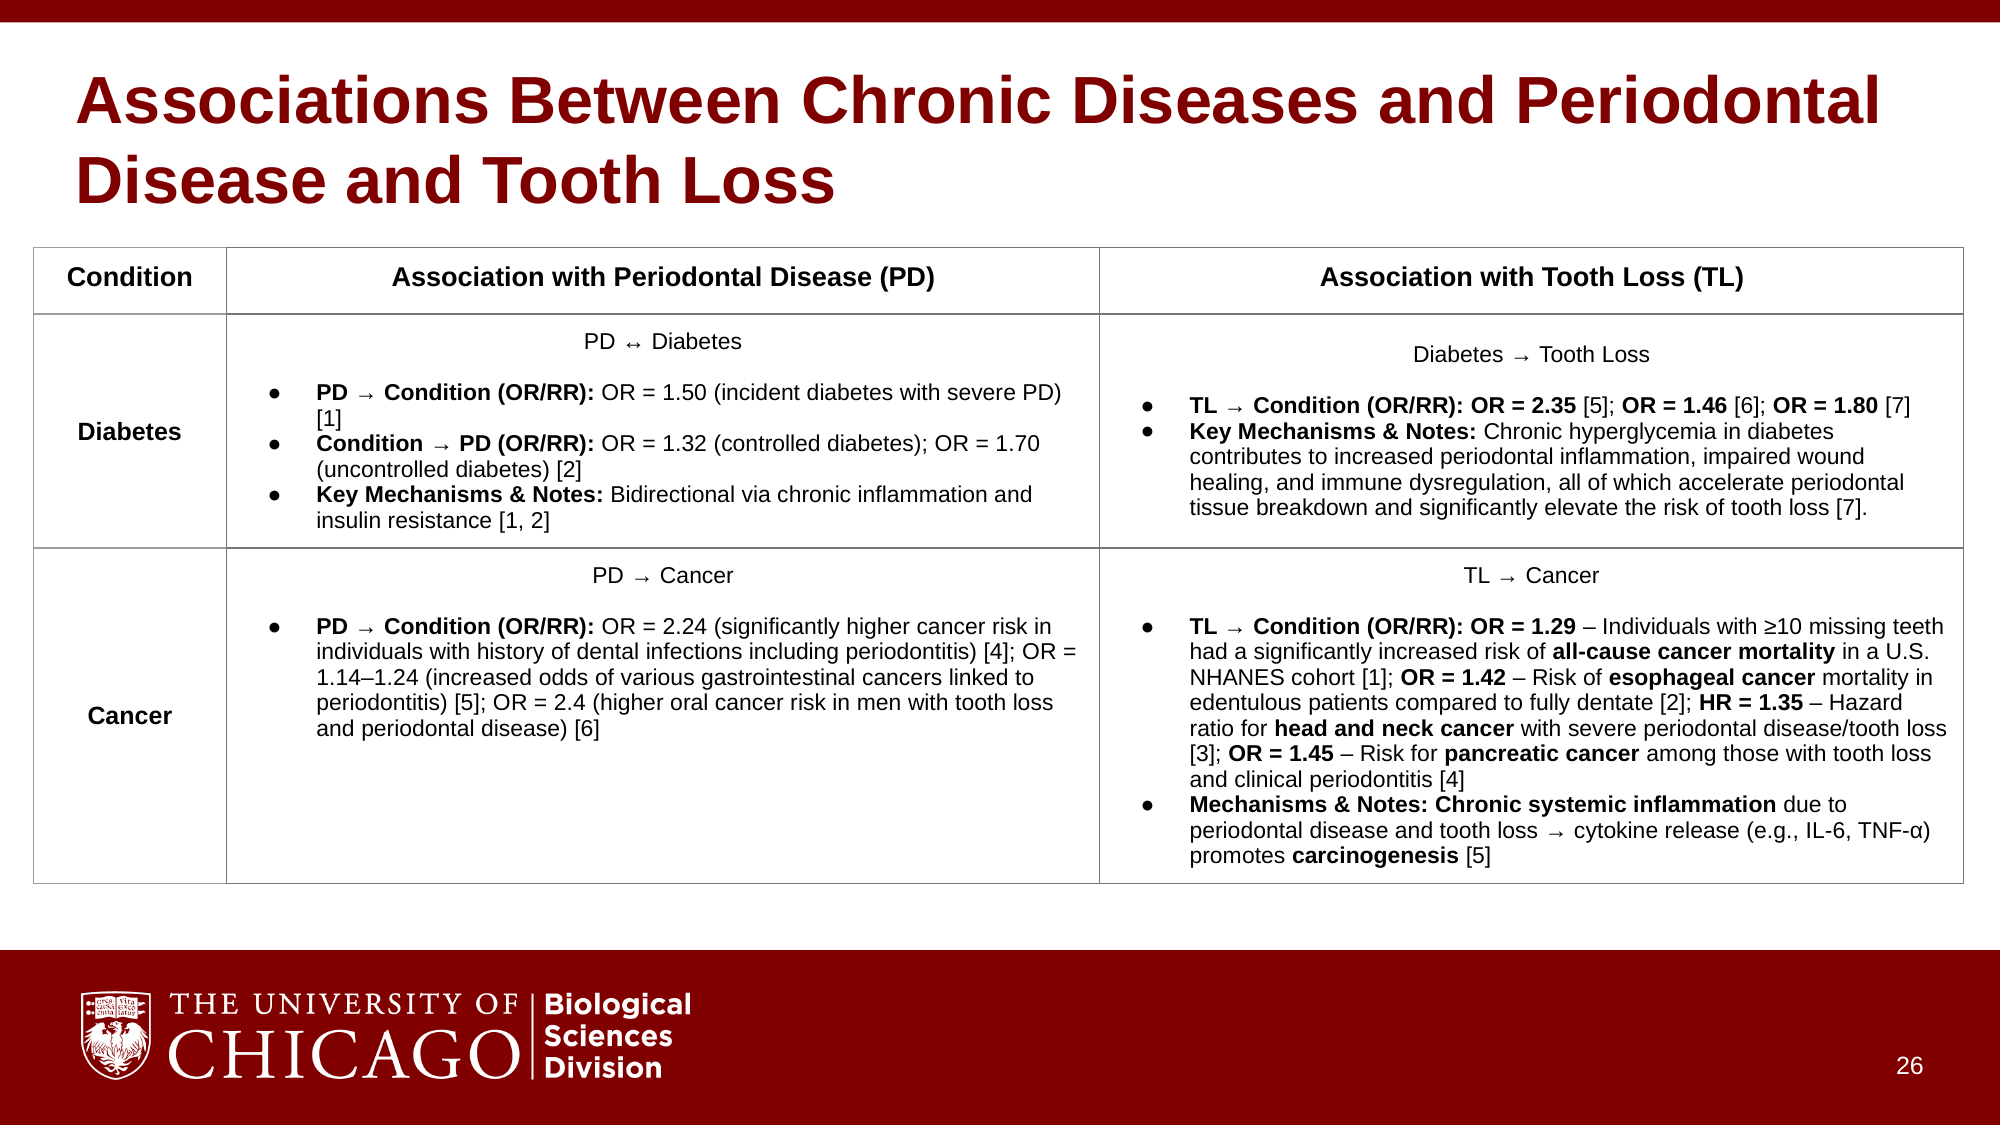

# Associations Between Chronic Diseases and Periodontal Disease and Tooth Loss
| Condition | Association with Periodontal Disease (PD) | Association with Tooth Loss (TL) |
| --- | --- | --- |
| Diabetes | PD ↔ Diabetes PD → Condition (OR/RR): OR = 1.50 (incident diabetes with severe PD) [1] Condition → PD (OR/RR): OR = 1.32 (controlled diabetes); OR = 1.70 (uncontrolled diabetes) [2] Key Mechanisms & Notes: Bidirectional via chronic inflammation and insulin resistance [1, 2] | Diabetes → Tooth Loss TL → Condition (OR/RR): OR = 2.35 [5]; OR = 1.46 [6]; OR = 1.80 [7] Key Mechanisms & Notes: Chronic hyperglycemia in diabetes contributes to increased periodontal inflammation, impaired wound healing, and immune dysregulation, all of which accelerate periodontal tissue breakdown and significantly elevate the risk of tooth loss [7]. |
| Cancer | PD → Cancer PD → Condition (OR/RR): OR = 2.24 (significantly higher cancer risk in individuals with history of dental infections including periodontitis) [4]; OR = 1.14–1.24 (increased odds of various gastrointestinal cancers linked to periodontitis) [5]; OR = 2.4 (higher oral cancer risk in men with tooth loss and periodontal disease) [6] | TL → Cancer TL → Condition (OR/RR): OR = 1.29 – Individuals with ≥10 missing teeth had a significantly increased risk of all-cause cancer mortality in a U.S. NHANES cohort [1]; OR = 1.42 – Risk of esophageal cancer mortality in edentulous patients compared to fully dentate [2]; HR = 1.35 – Hazard ratio for head and neck cancer with severe periodontal disease/tooth loss [3]; OR = 1.45 – Risk for pancreatic cancer among those with tooth loss and clinical periodontitis [4] Mechanisms & Notes: Chronic systemic inflammation due to periodontal disease and tooth loss → cytokine release (e.g., IL-6, TNF-α) promotes carcinogenesis [5] |
26